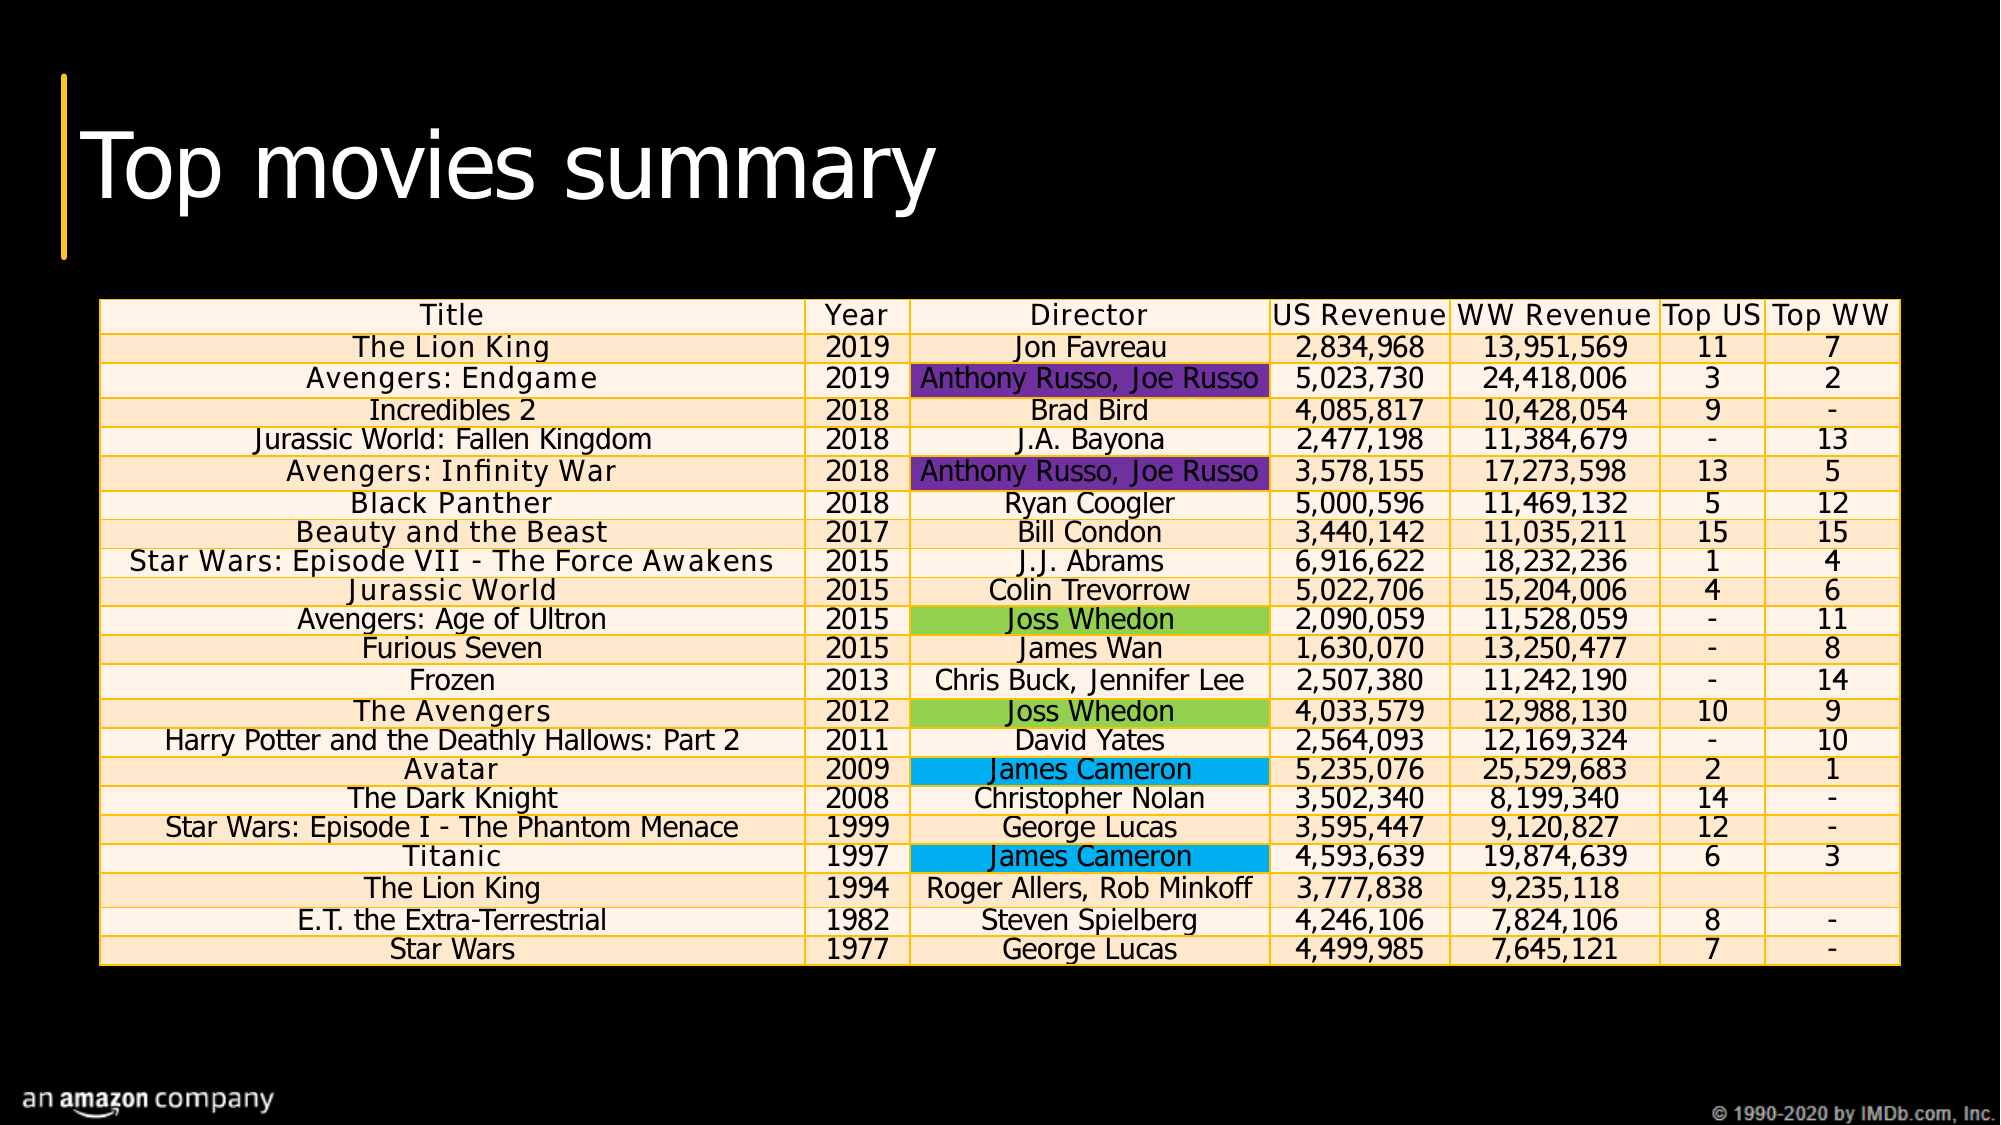

# Top movies summary
| Title | Year | Director | US Revenue | WW Revenue | Top US | Top WW |
| --- | --- | --- | --- | --- | --- | --- |
| The Lion King | 2019 | Jon Favreau | 2,834,968 | 13,951,569 | 11 | 7 |
| Avengers: Endgame | 2019 | Anthony Russo, Joe Russo | 5,023,730 | 24,418,006 | 3 | 2 |
| Incredibles 2 | 2018 | Brad Bird | 4,085,817 | 10,428,054 | 9 | - |
| Jurassic World: Fallen Kingdom | 2018 | J.A. Bayona | 2,477,198 | 11,384,679 | - | 13 |
| Avengers: Infinity War | 2018 | Anthony Russo, Joe Russo | 3,578,155 | 17,273,598 | 13 | 5 |
| Black Panther | 2018 | Ryan Coogler | 5,000,596 | 11,469,132 | 5 | 12 |
| Beauty and the Beast | 2017 | Bill Condon | 3,440,142 | 11,035,211 | 15 | 15 |
| Star Wars: Episode VII - The Force Awakens | 2015 | J.J. Abrams | 6,916,622 | 18,232,236 | 1 | 4 |
| Jurassic World | 2015 | Colin Trevorrow | 5,022,706 | 15,204,006 | 4 | 6 |
| Avengers: Age of Ultron | 2015 | Joss Whedon | 2,090,059 | 11,528,059 | - | 11 |
| Furious Seven | 2015 | James Wan | 1,630,070 | 13,250,477 | - | 8 |
| Frozen | 2013 | Chris Buck, Jennifer Lee | 2,507,380 | 11,242,190 | - | 14 |
| The Avengers | 2012 | Joss Whedon | 4,033,579 | 12,988,130 | 10 | 9 |
| Harry Potter and the Deathly Hallows: Part 2 | 2011 | David Yates | 2,564,093 | 12,169,324 | - | 10 |
| Avatar | 2009 | James Cameron | 5,235,076 | 25,529,683 | 2 | 1 |
| The Dark Knight | 2008 | Christopher Nolan | 3,502,340 | 8,199,340 | 14 | - |
| Star Wars: Episode I - The Phantom Menace | 1999 | George Lucas | 3,595,447 | 9,120,827 | 12 | - |
| Titanic | 1997 | James Cameron | 4,593,639 | 19,874,639 | 6 | 3 |
| The Lion King | 1994 | Roger Allers, Rob Minkoff | 3,777,838 | 9,235,118 |  |  |
| E.T. the Extra-Terrestrial | 1982 | Steven Spielberg | 4,246,106 | 7,824,106 | 8 | - |
| Star Wars | 1977 | George Lucas | 4,499,985 | 7,645,121 | 7 | - |